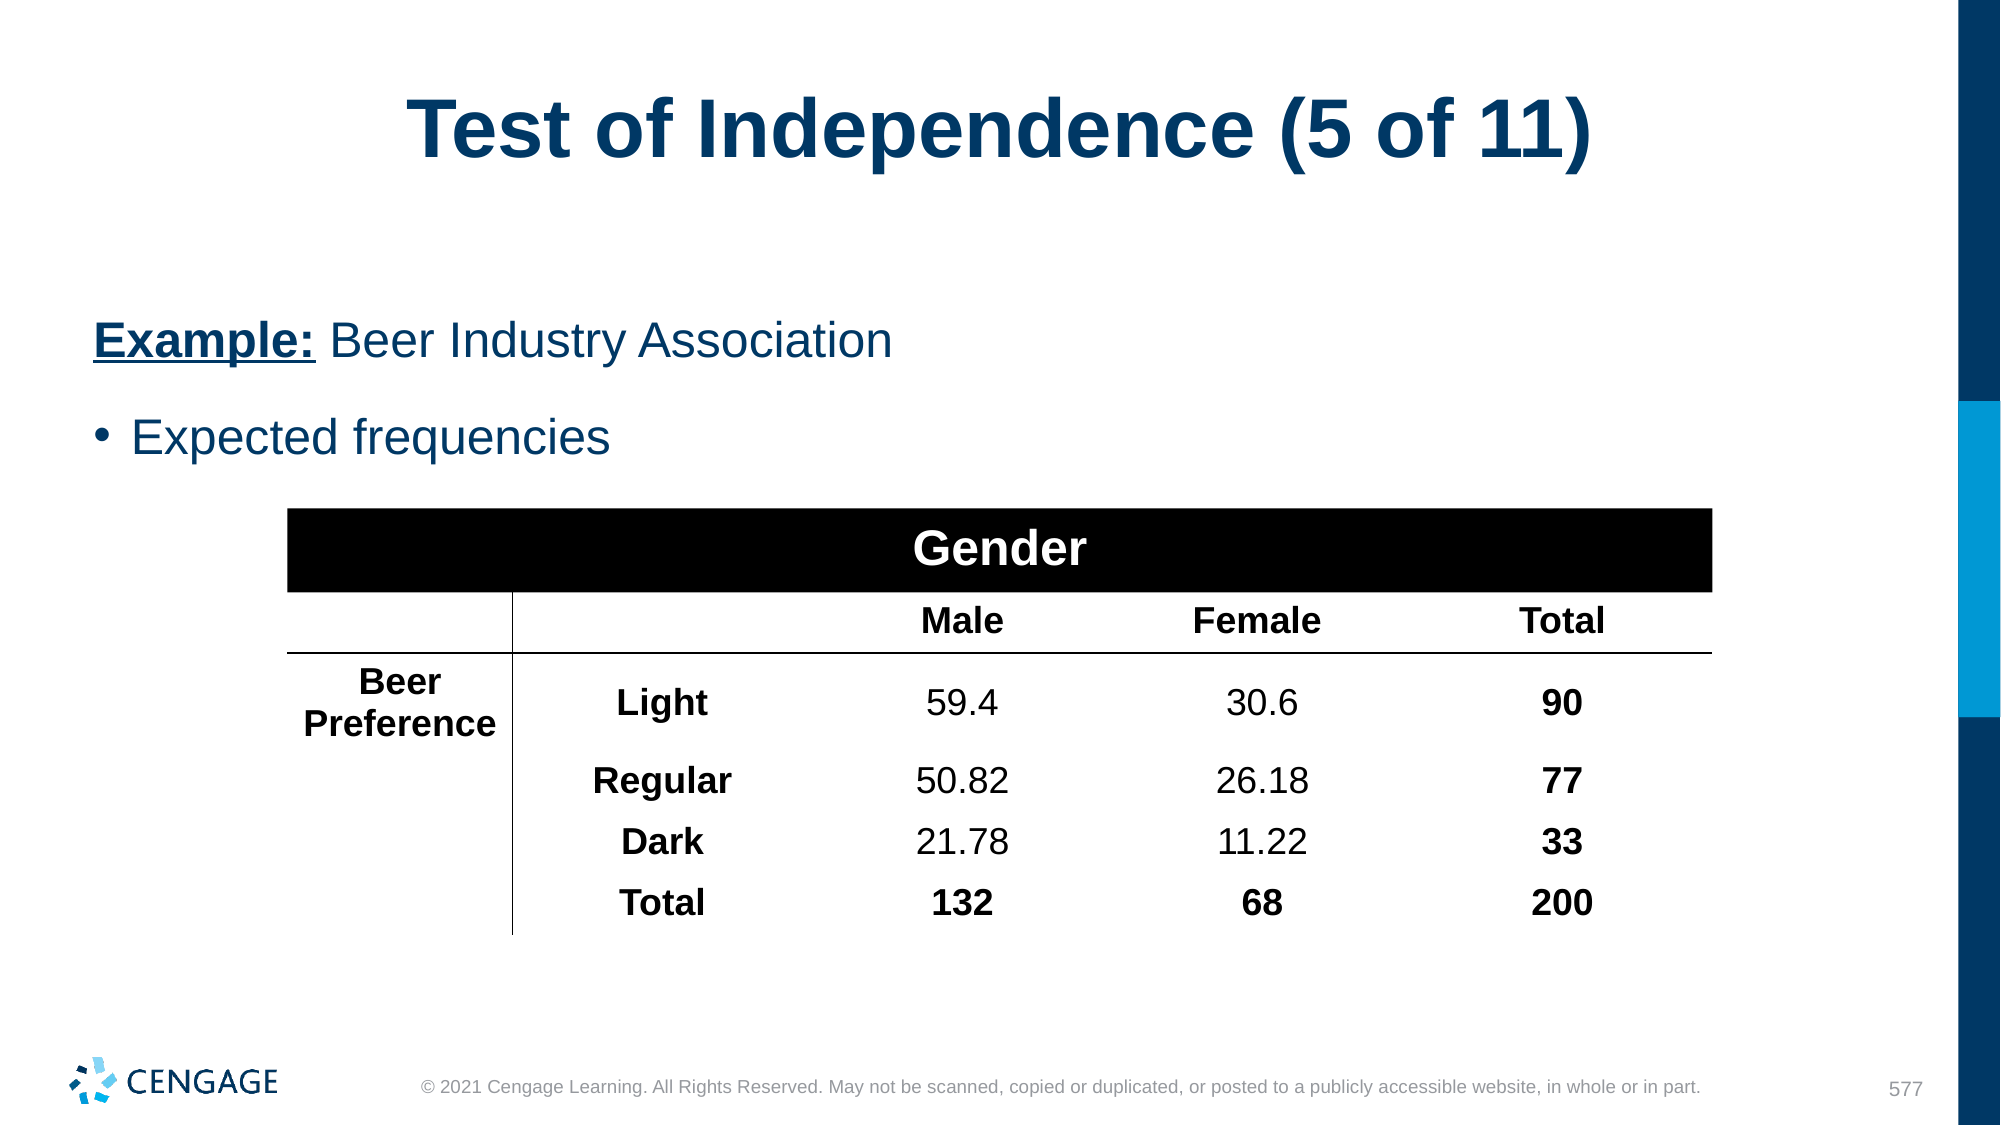

# Test of Independence (5 of 11)
Example: Beer Industry Association
Expected frequencies
Gender
|  |  | Male | Female | Total |
| --- | --- | --- | --- | --- |
| Beer Preference | Light | 59.4 | 30.6 | 90 |
|  | Regular | 50.82 | 26.18 | 77 |
|  | Dark | 21.78 | 11.22 | 33 |
|  | Total | 132 | 68 | 200 |